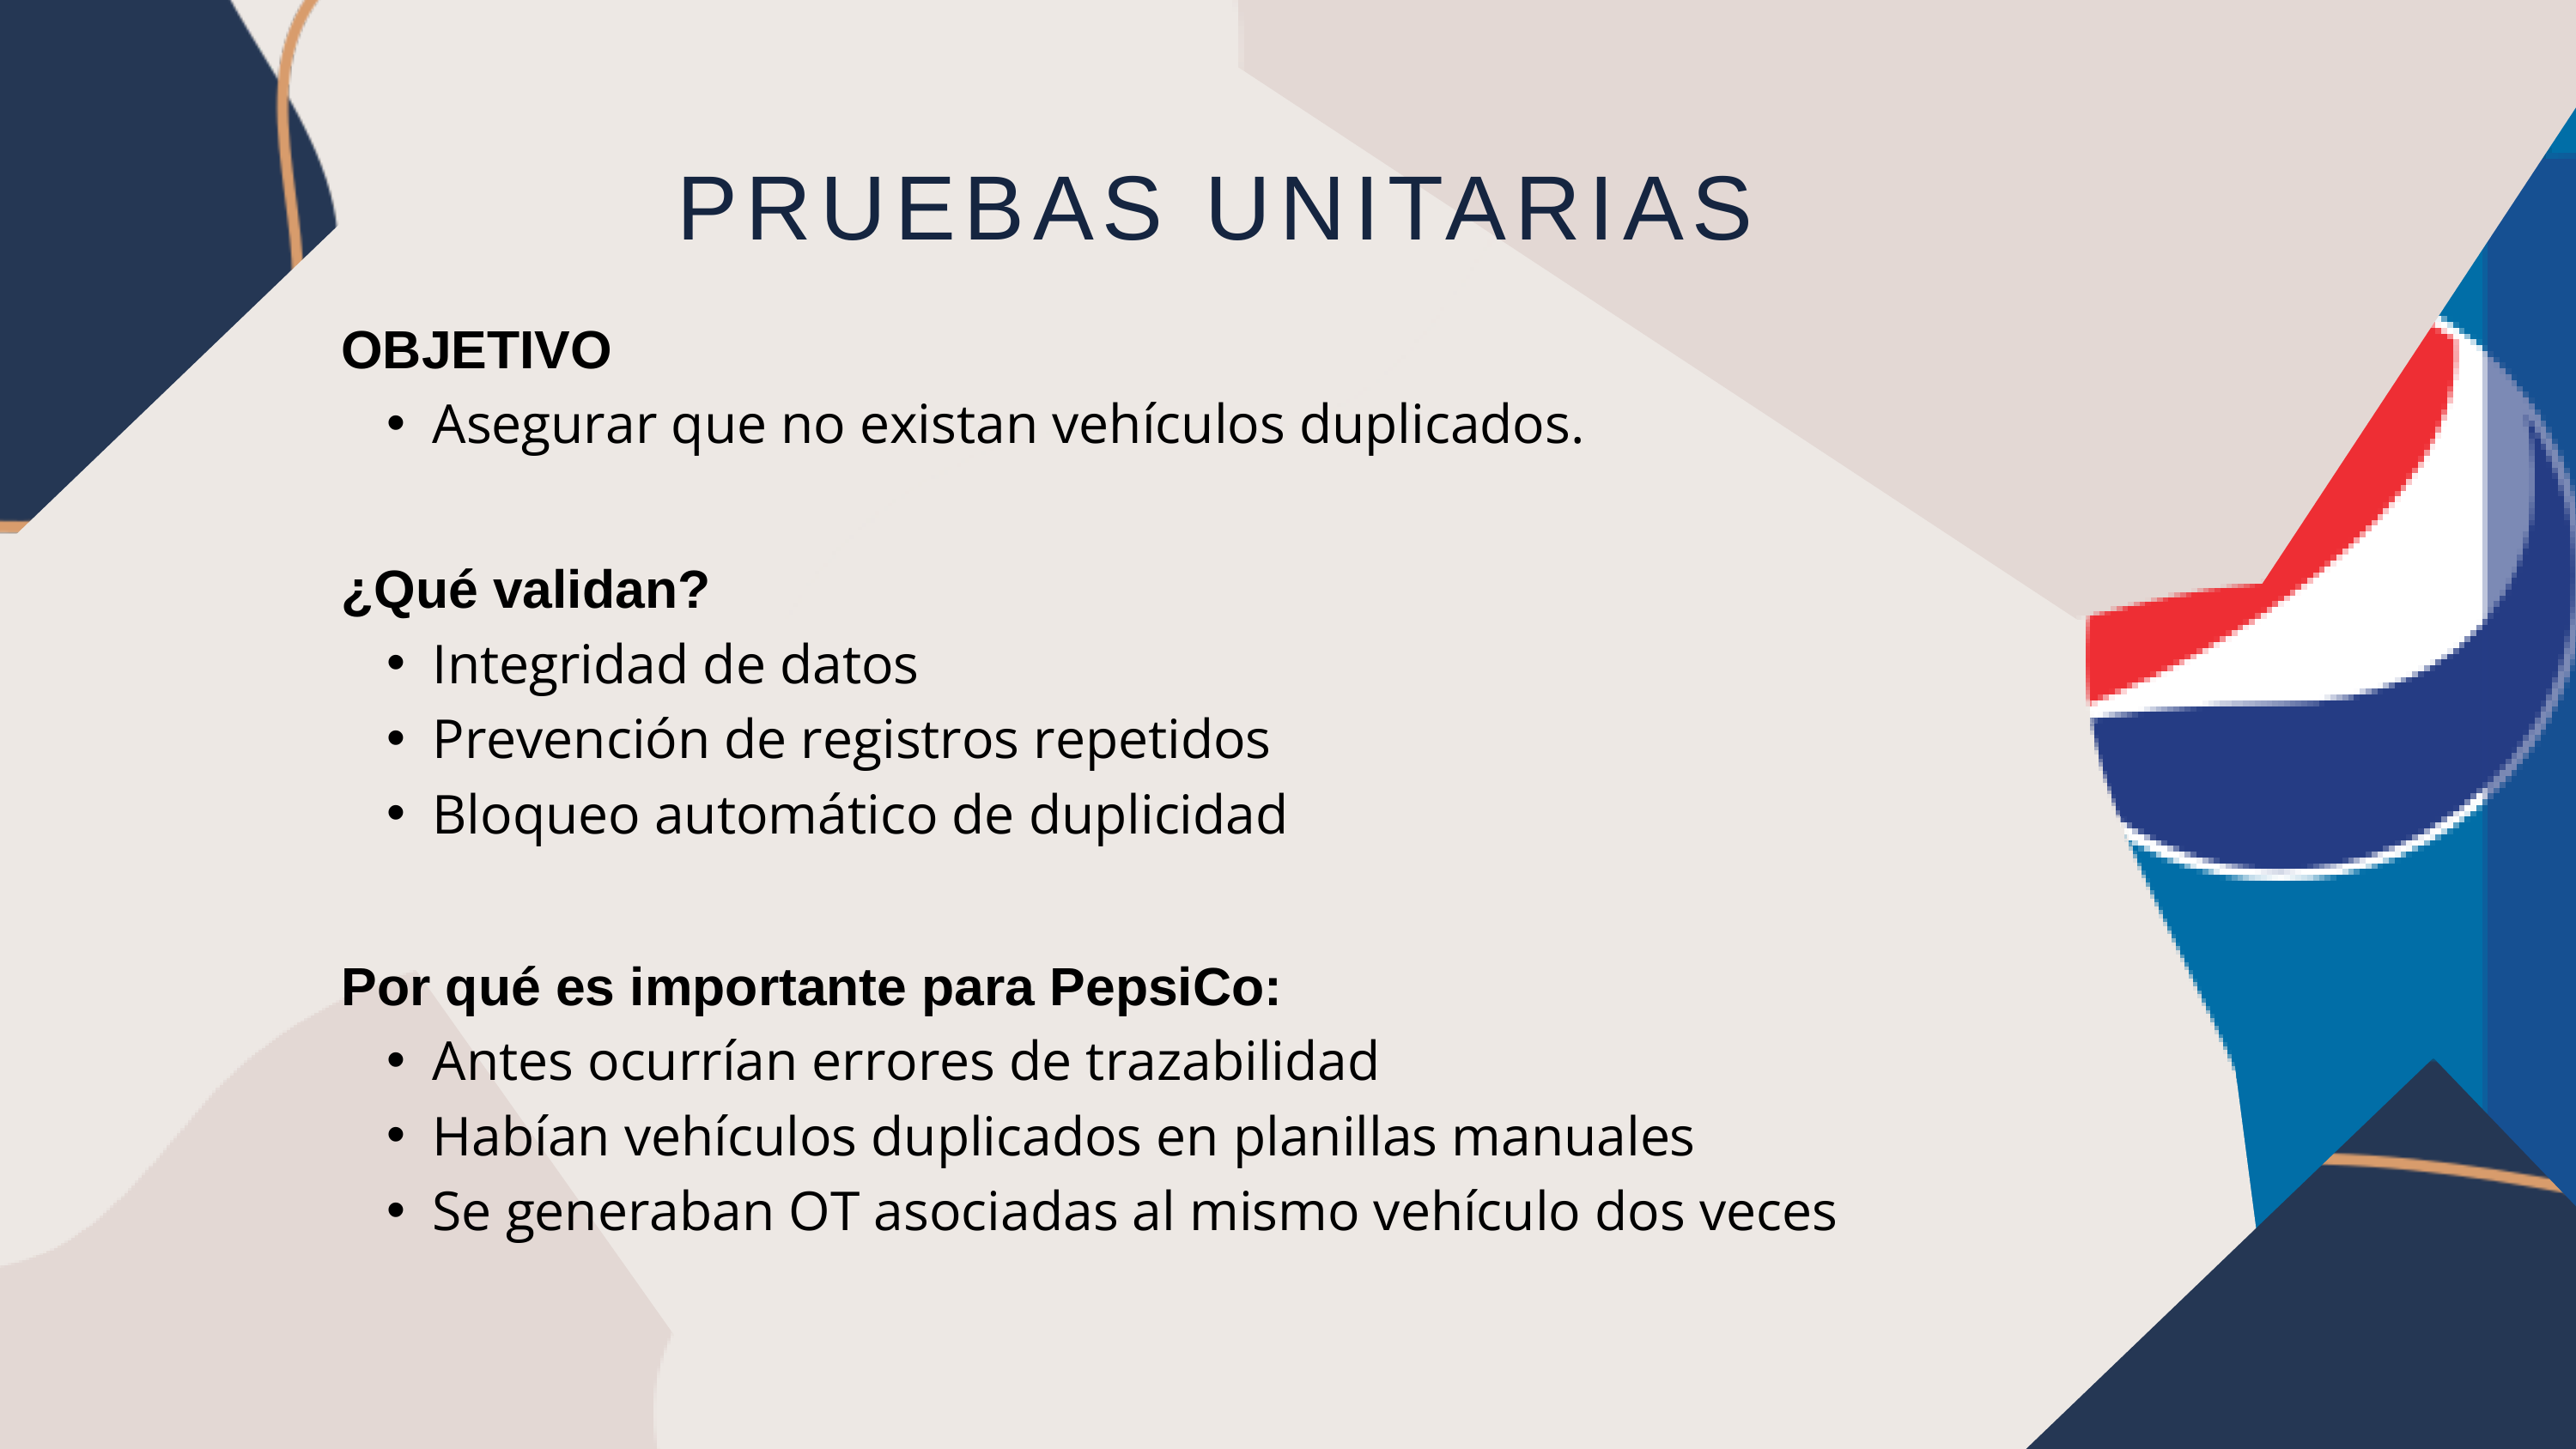

PRUEBAS UNITARIAS
OBJETIVO
Asegurar que no existan vehículos duplicados.
¿Qué validan?
Integridad de datos
Prevención de registros repetidos
Bloqueo automático de duplicidad

Por qué es importante para PepsiCo:
Antes ocurrían errores de trazabilidad
Habían vehículos duplicados en planillas manuales
Se generaban OT asociadas al mismo vehículo dos veces